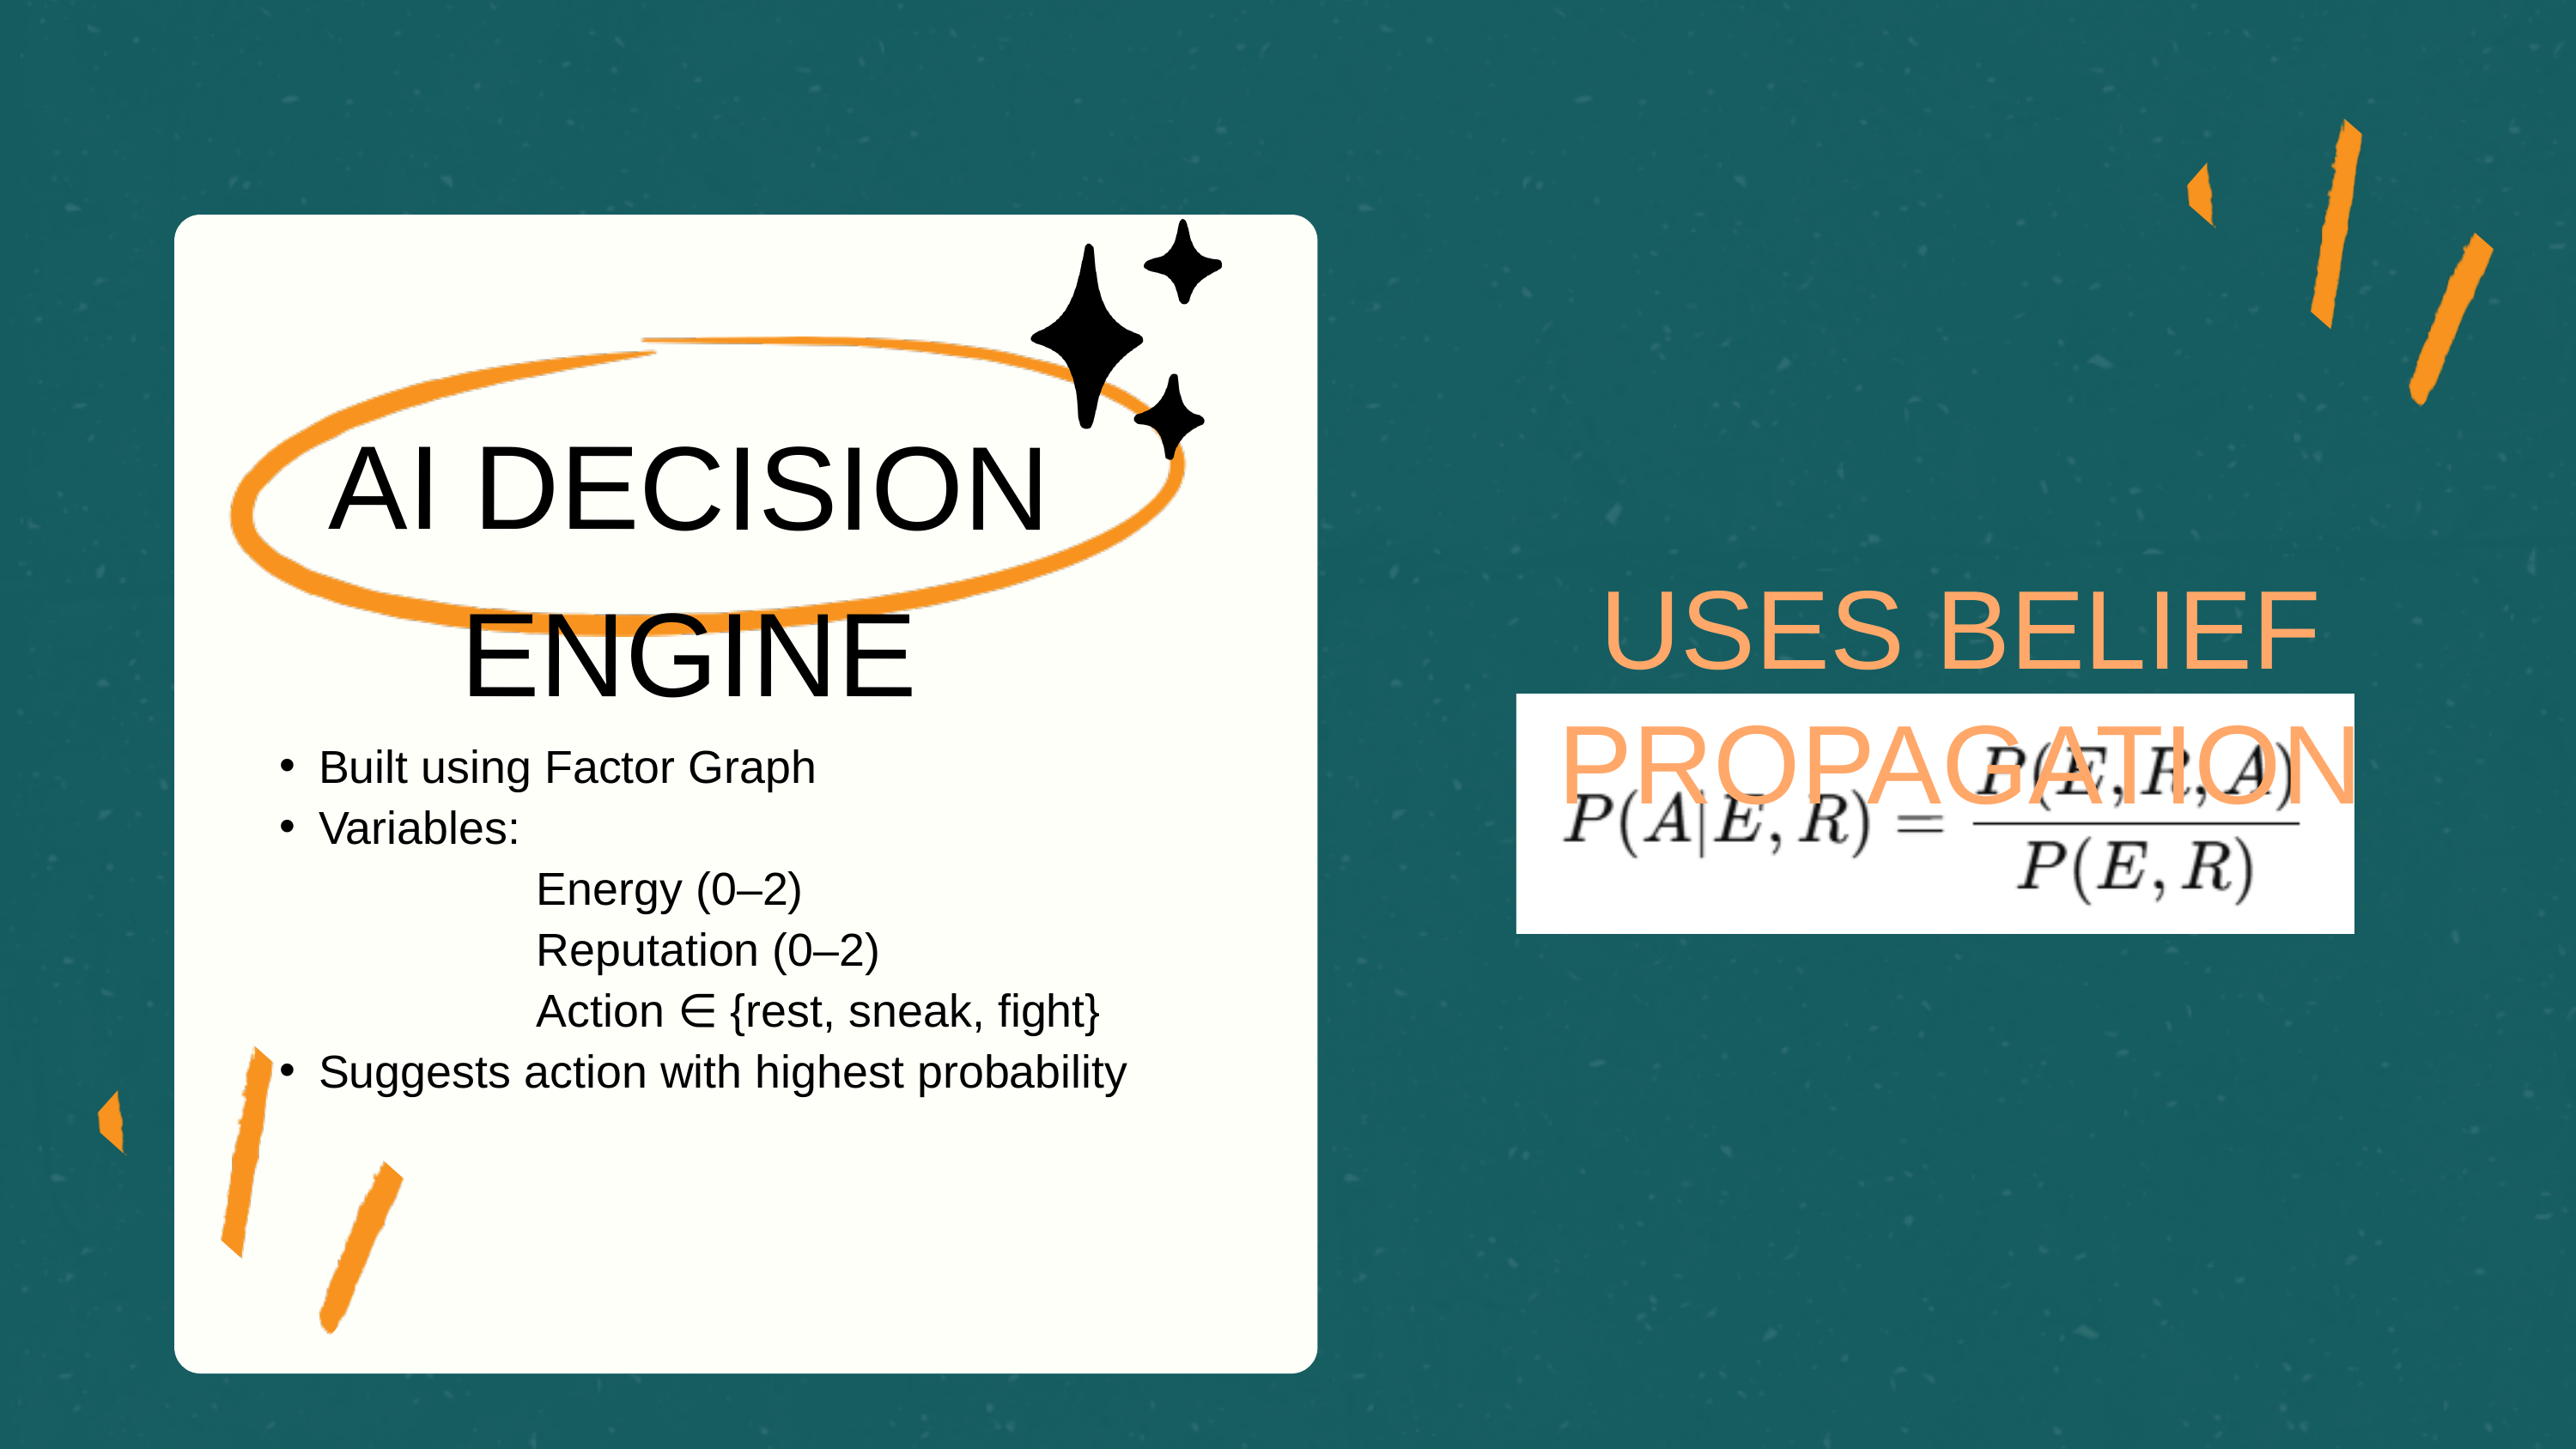

AI DECISION ENGINE
USES BELIEF PROPAGATION

Built using Factor Graph
Variables:
                       Energy (0–2)
                       Reputation (0–2)
                       Action ∈ {rest, sneak, fight}
Suggests action with highest probability